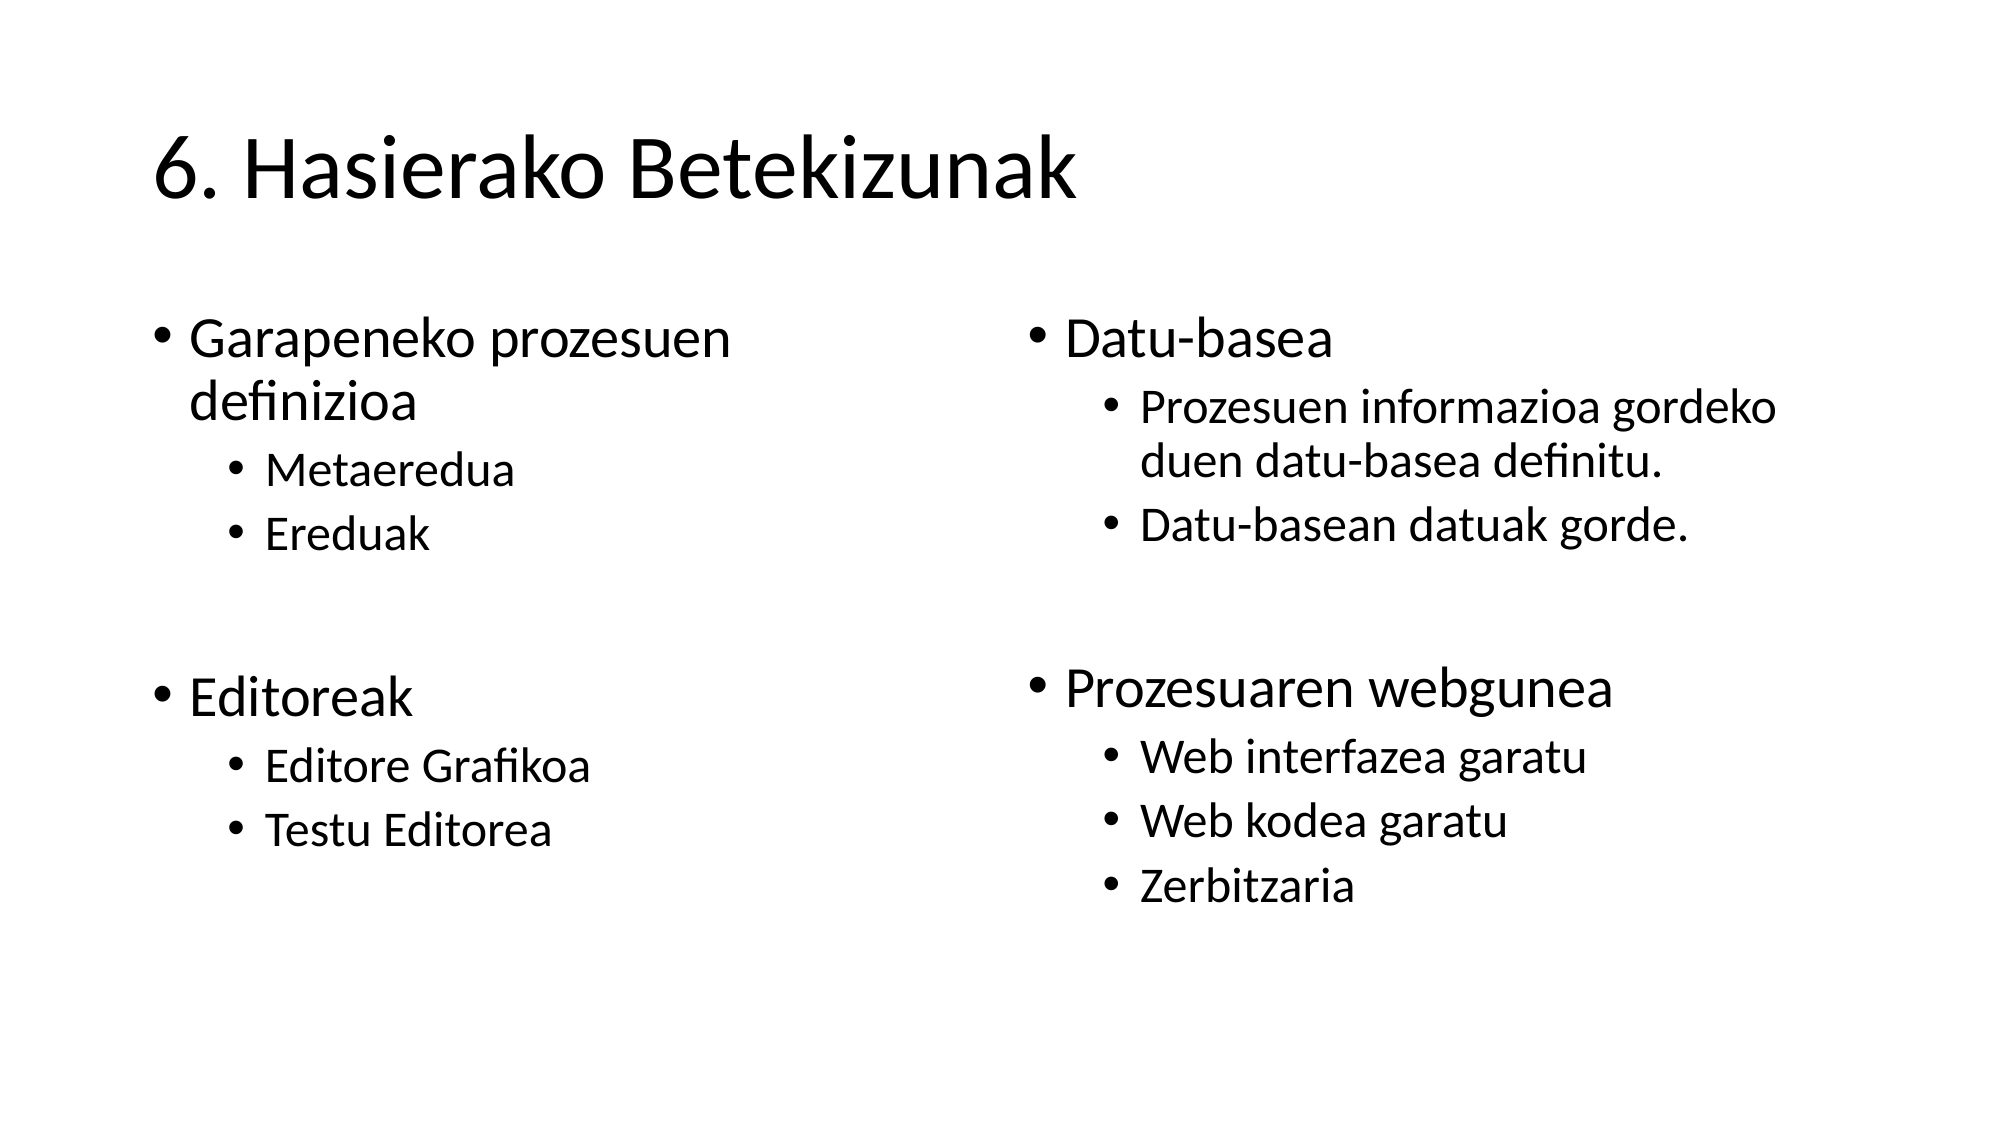

# 6. Hasierako Betekizunak
Garapeneko prozesuen definizioa
Metaeredua
Ereduak

Editoreak
Editore Grafikoa
Testu Editorea

Datu-basea
Prozesuen informazioa gordeko duen datu-basea definitu.
Datu-basean datuak gorde.

Prozesuaren webgunea
Web interfazea garatu
Web kodea garatu
Zerbitzaria